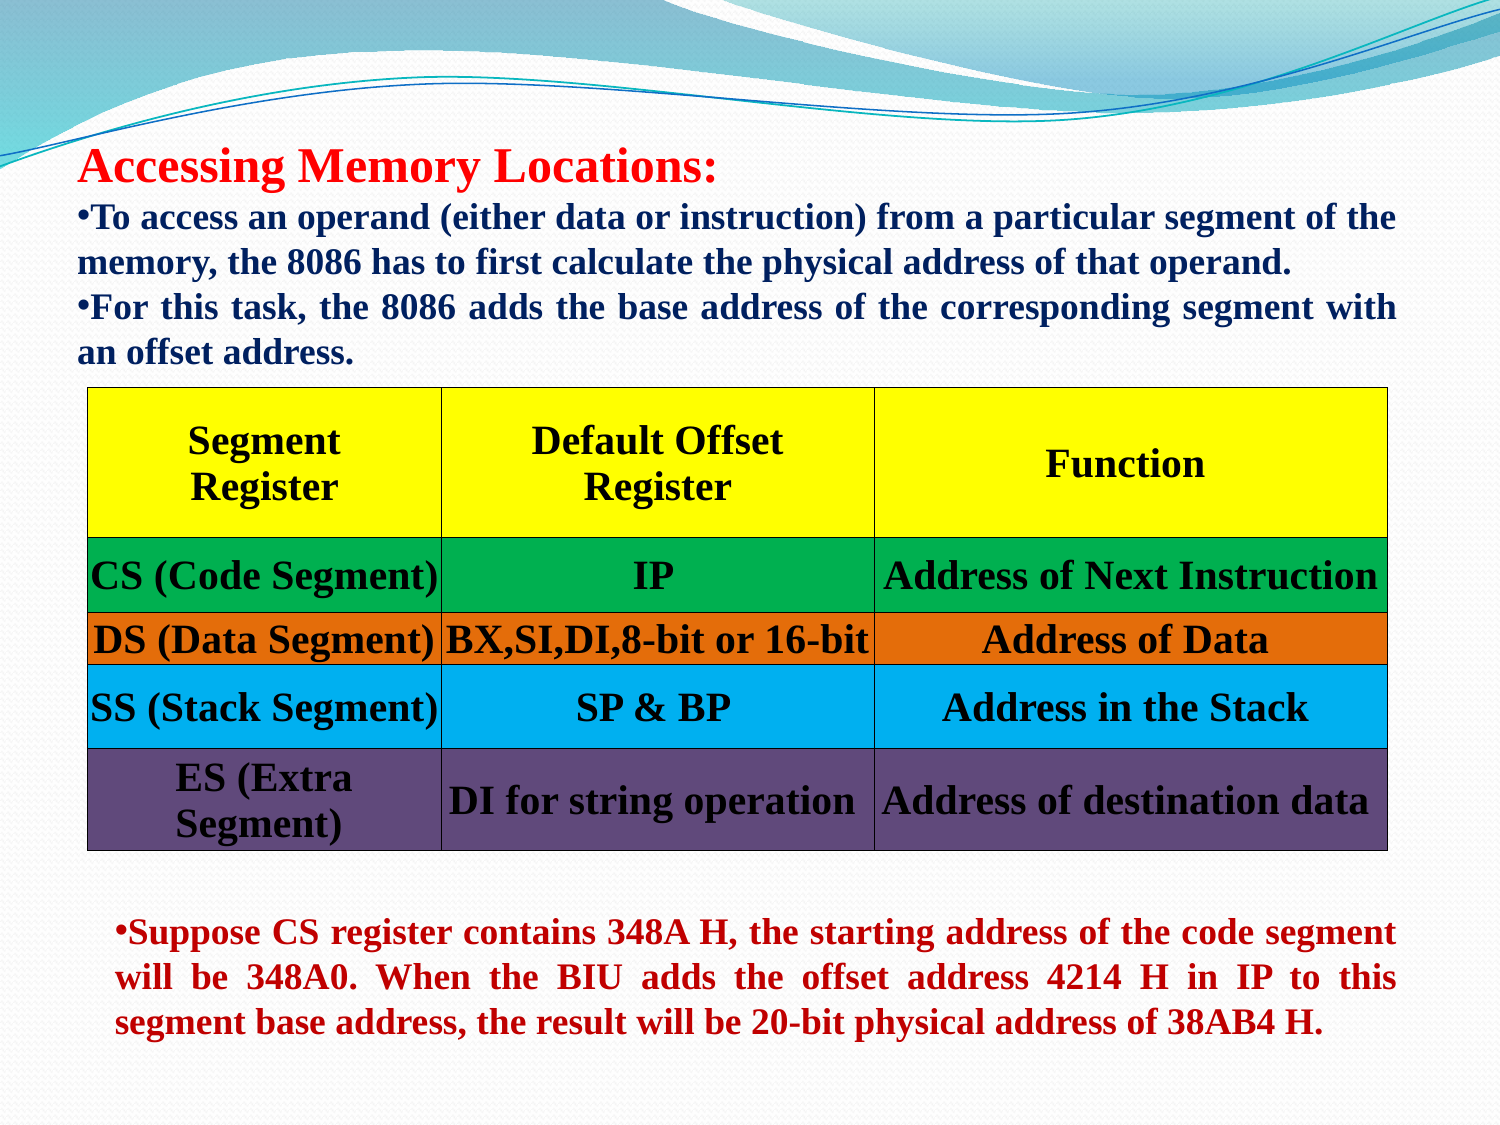

Accessing Memory Locations:
To access an operand (either data or instruction) from a particular segment of the memory, the 8086 has to first calculate the physical address of that operand.
For this task, the 8086 adds the base address of the corresponding segment with an offset address.

| Segment Register | Default Offset Register | Function |
| --- | --- | --- |
| CS (Code Segment) | IP | Address of Next Instruction |
| DS (Data Segment) | BX,SI,DI,8-bit or 16-bit | Address of Data |
| SS (Stack Segment) | SP & BP | Address in the Stack |
| ES (Extra Segment) | DI for string operation | Address of destination data |
Suppose CS register contains 348A H, the starting address of the code segment will be 348A0. When the BIU adds the offset address 4214 H in IP to this segment base address, the result will be 20-bit physical address of 38AB4 H.